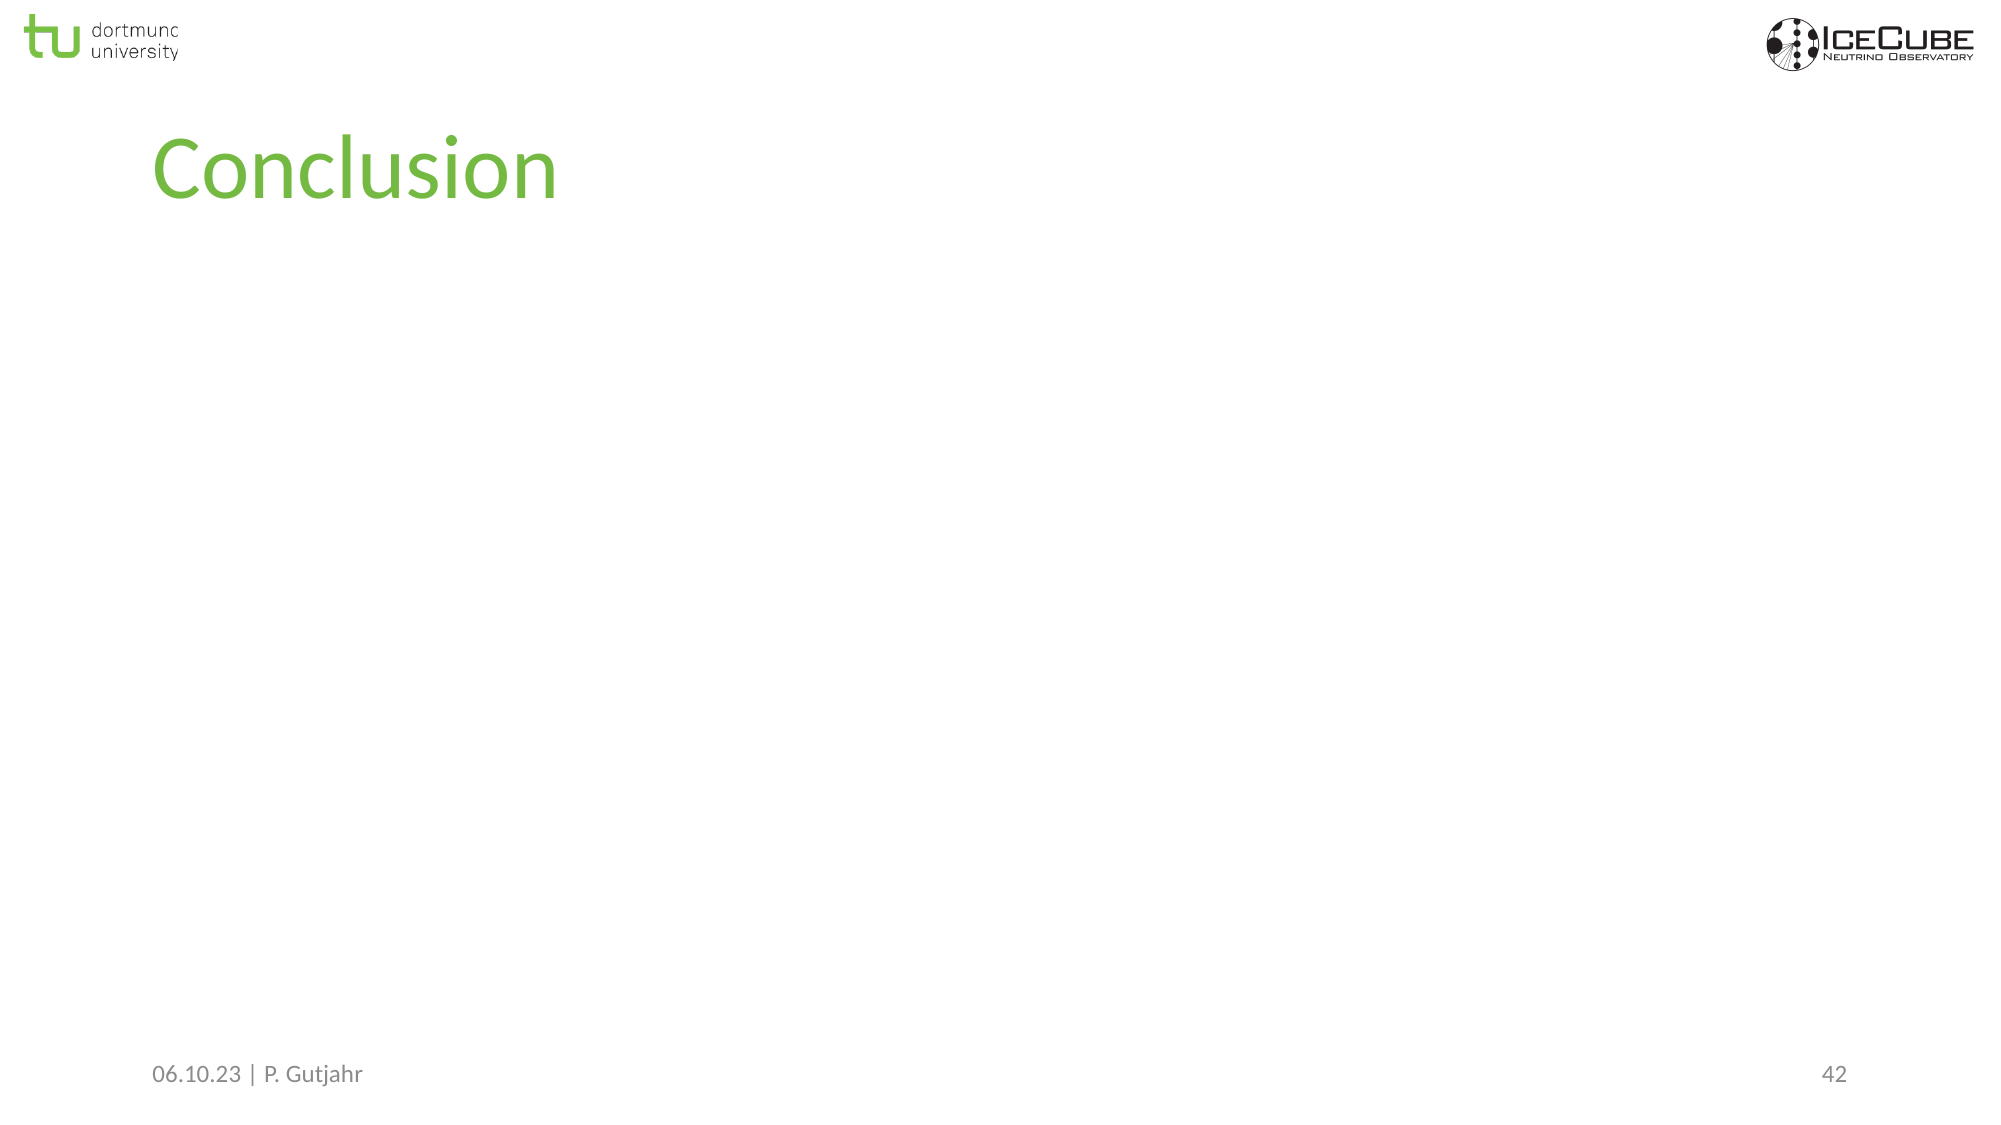

# Conclusion

06.10.23 | P. Gutjahr
42